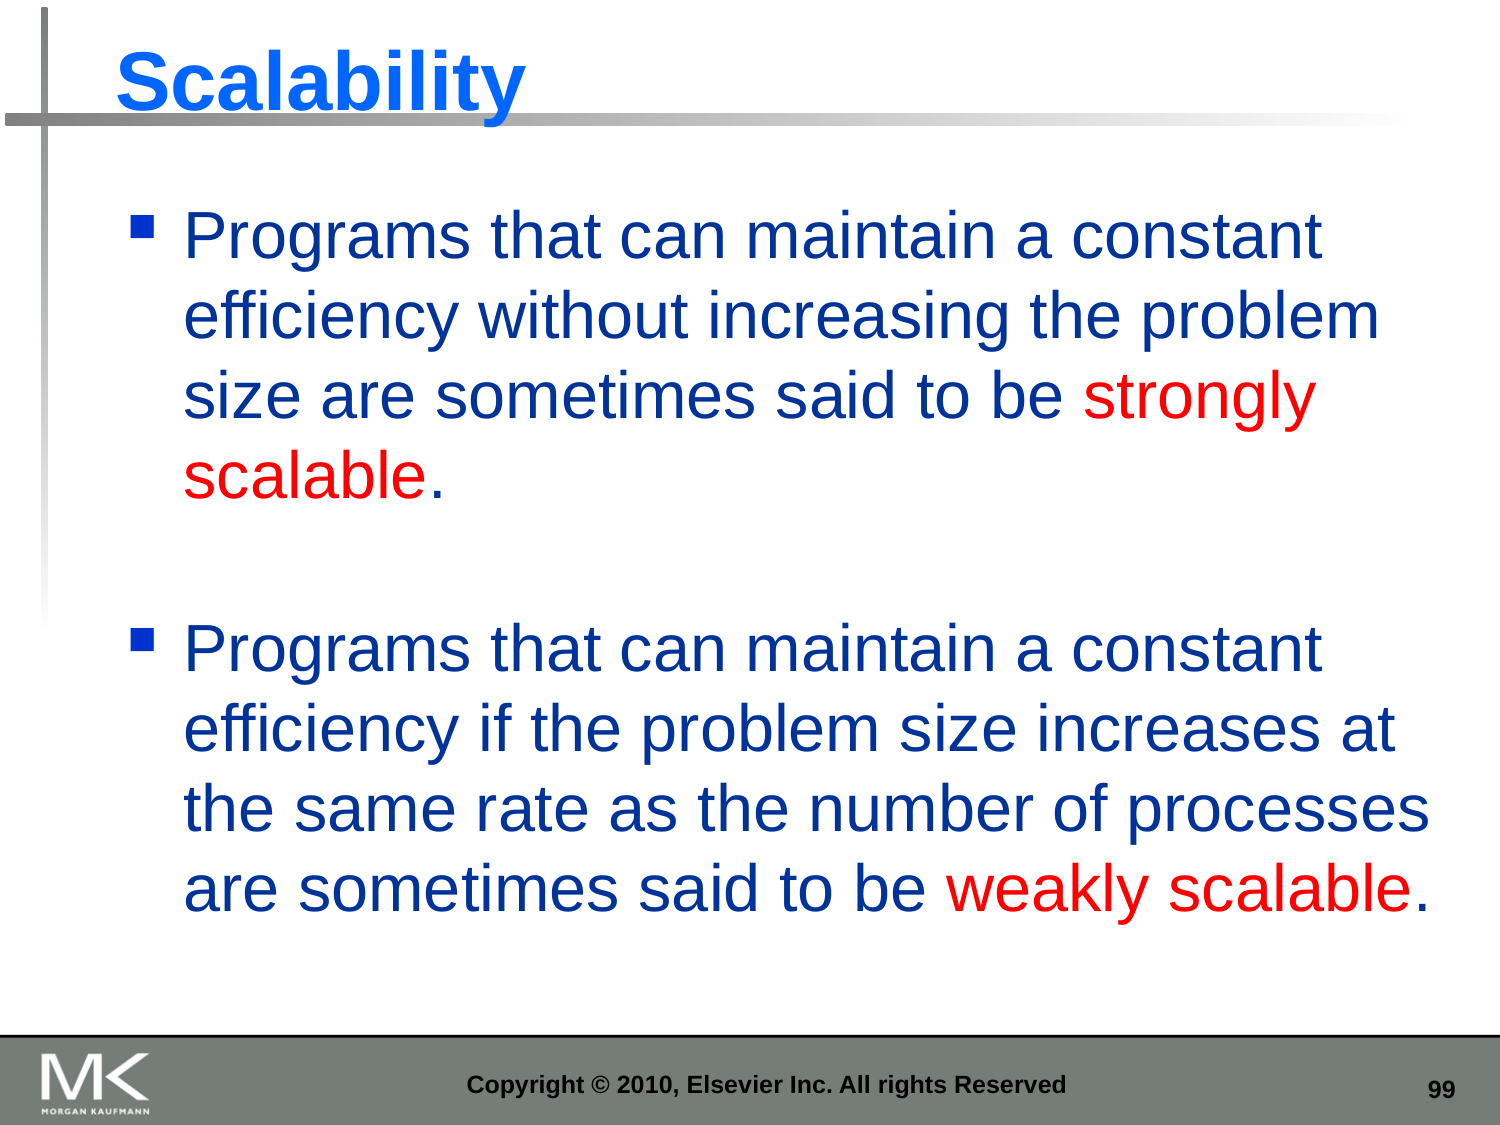

# Scalability
Programs that can maintain a constant efficiency without increasing the problem size are sometimes said to be strongly scalable.
Programs that can maintain a constant efficiency if the problem size increases at the same rate as the number of processes are sometimes said to be weakly scalable.
Copyright © 2010, Elsevier Inc. All rights Reserved